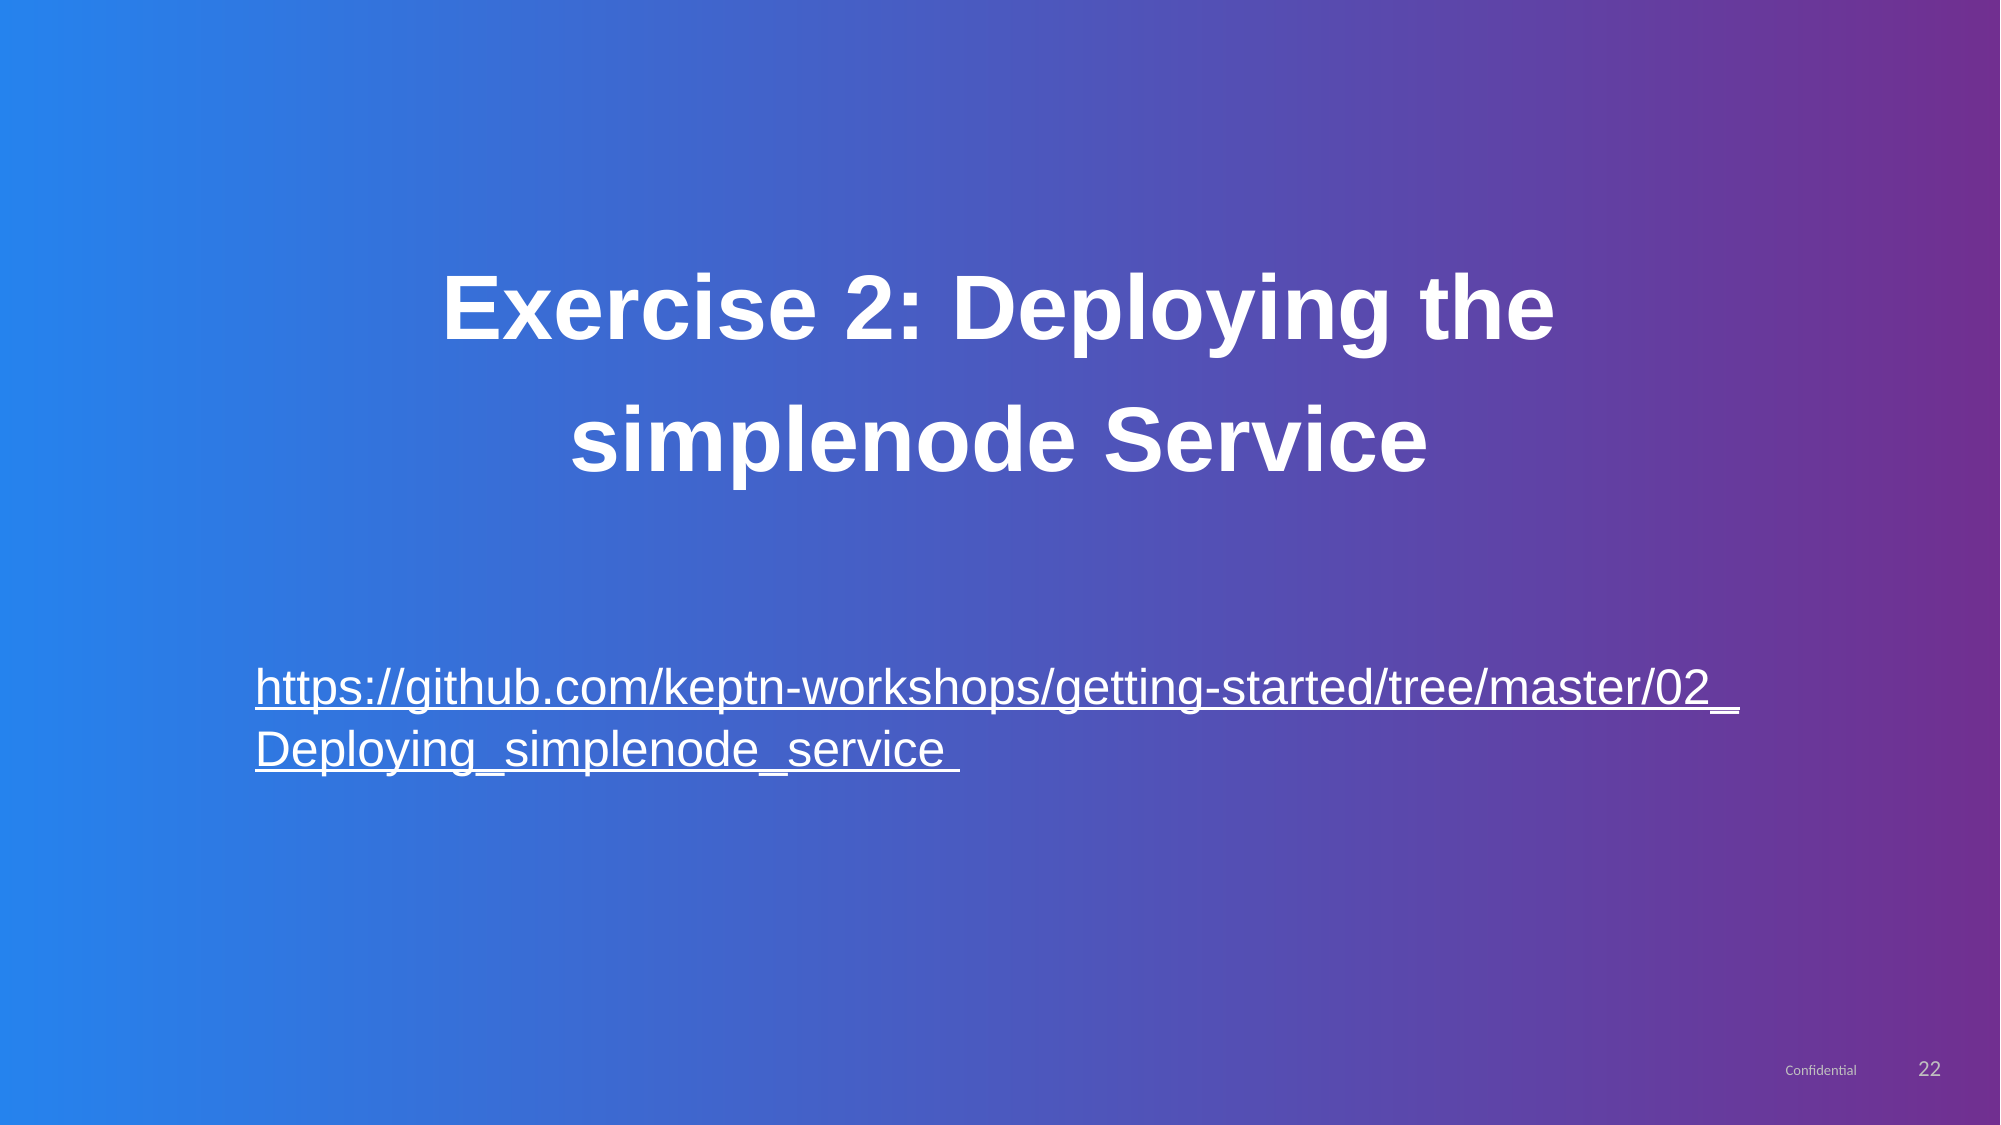

# Exercise 2: Deploying the simplenode Service
https://github.com/keptn-workshops/getting-started/tree/master/02_Deploying_simplenode_service